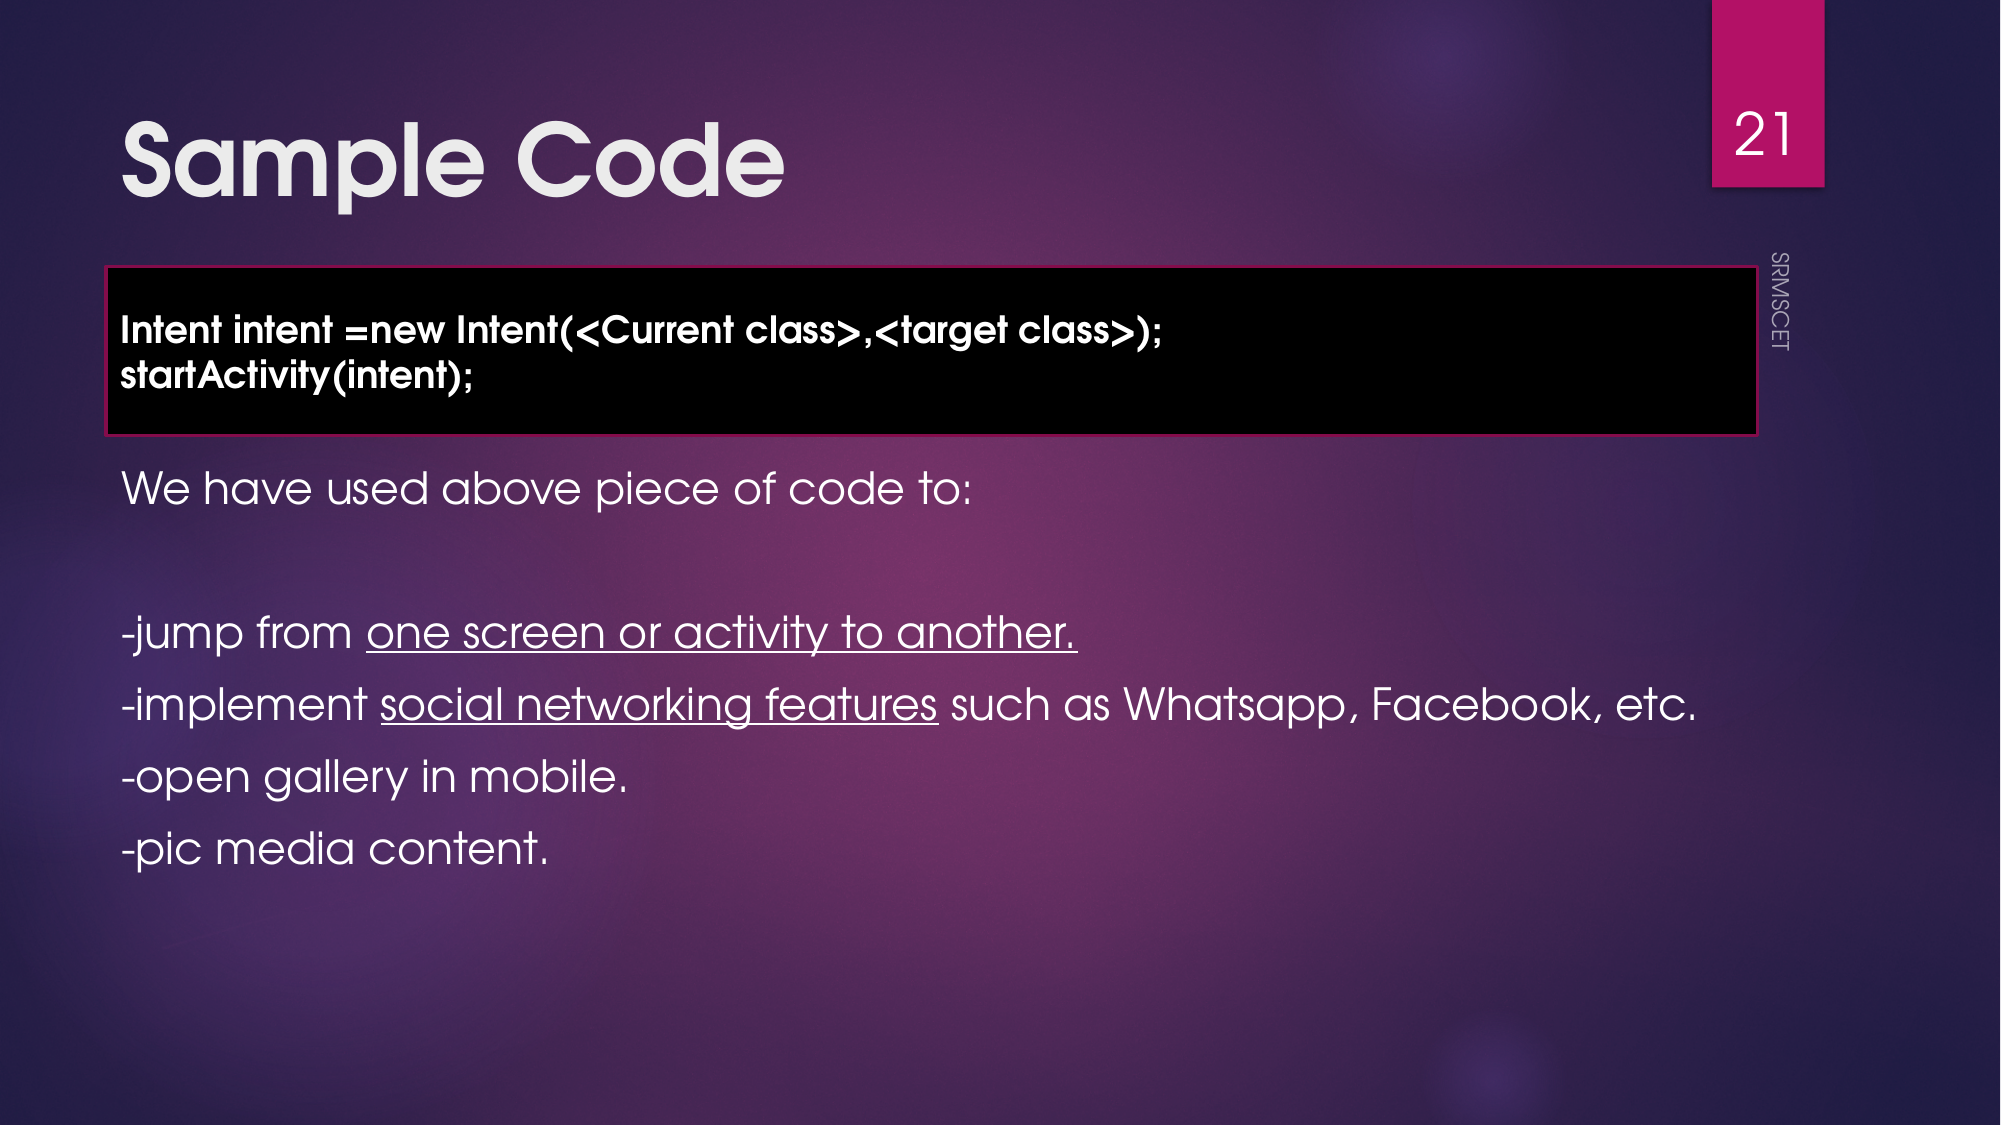

21
# Sample Code

We have used above piece of code to:

-jump from one screen or activity to another.
-implement social networking features such as Whatsapp, Facebook, etc.
-open gallery in mobile.
-pic media content.

Intent intent =new Intent(<Current class>,<target class>);
startActivity(intent);
SRMSCET